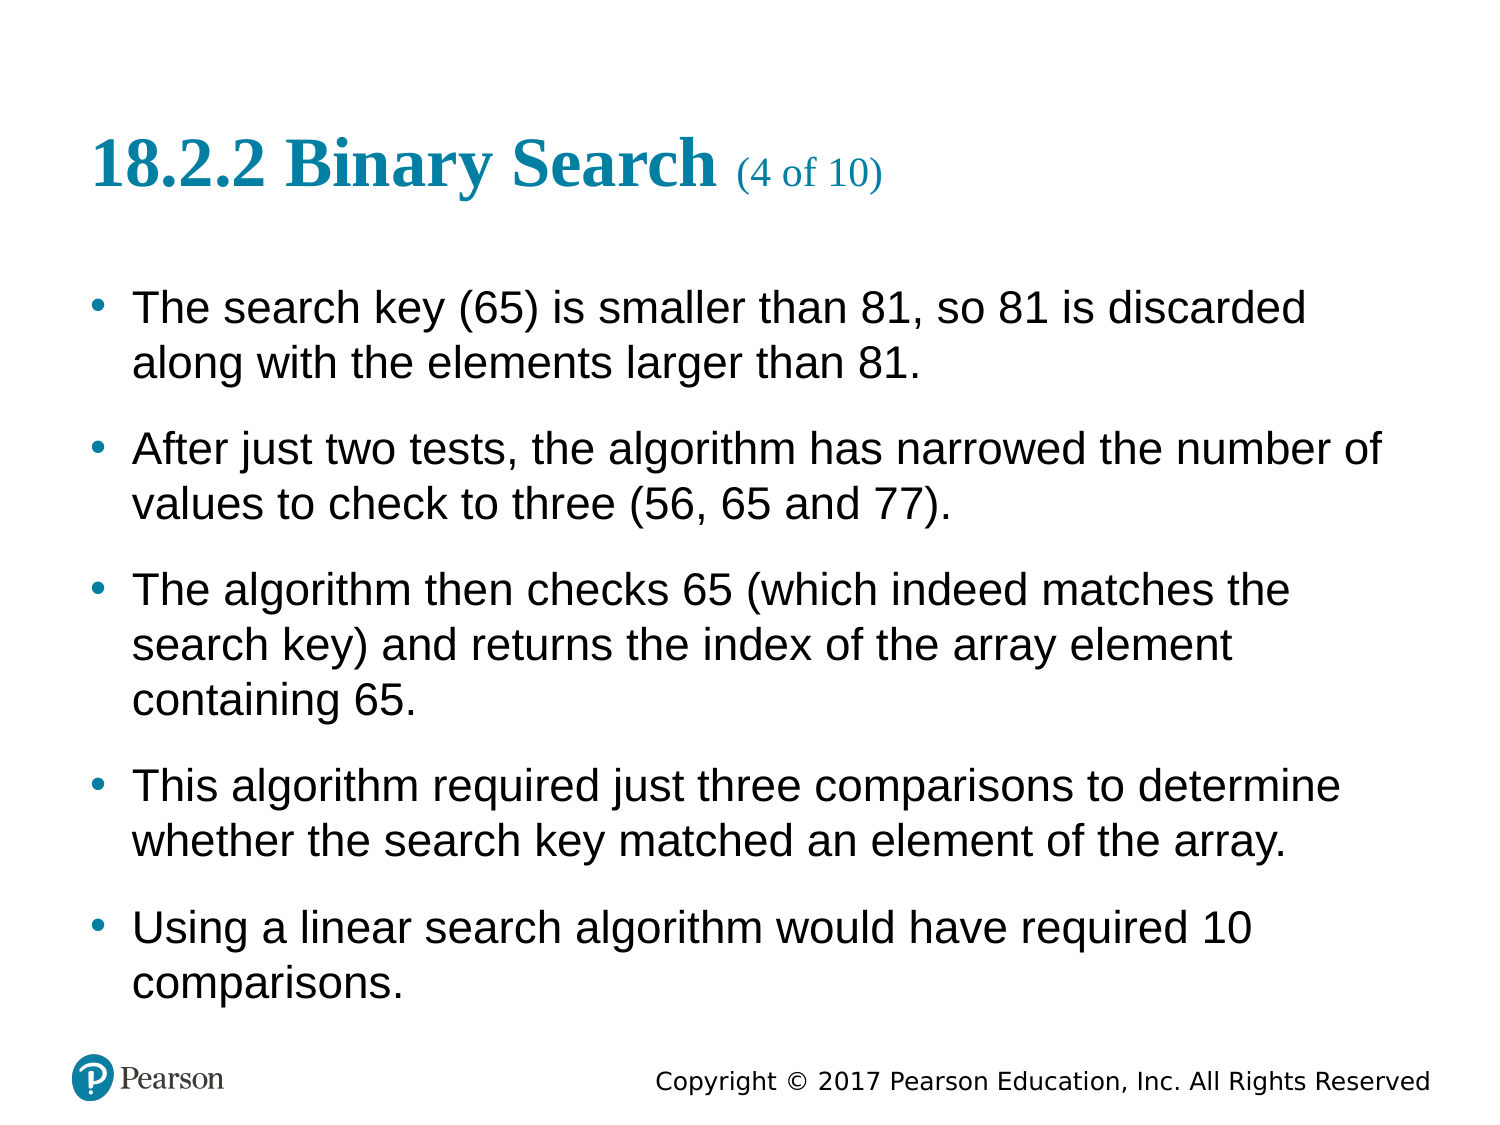

# 18.2.2 Binary Search (4 of 10)
The search key (65) is smaller than 81, so 81 is discarded along with the elements larger than 81.
After just two tests, the algorithm has narrowed the number of values to check to three (56, 65 and 77).
The algorithm then checks 65 (which indeed matches the search key) and returns the index of the array element containing 65.
This algorithm required just three comparisons to determine whether the search key matched an element of the array.
Using a linear search algorithm would have required 10 comparisons.